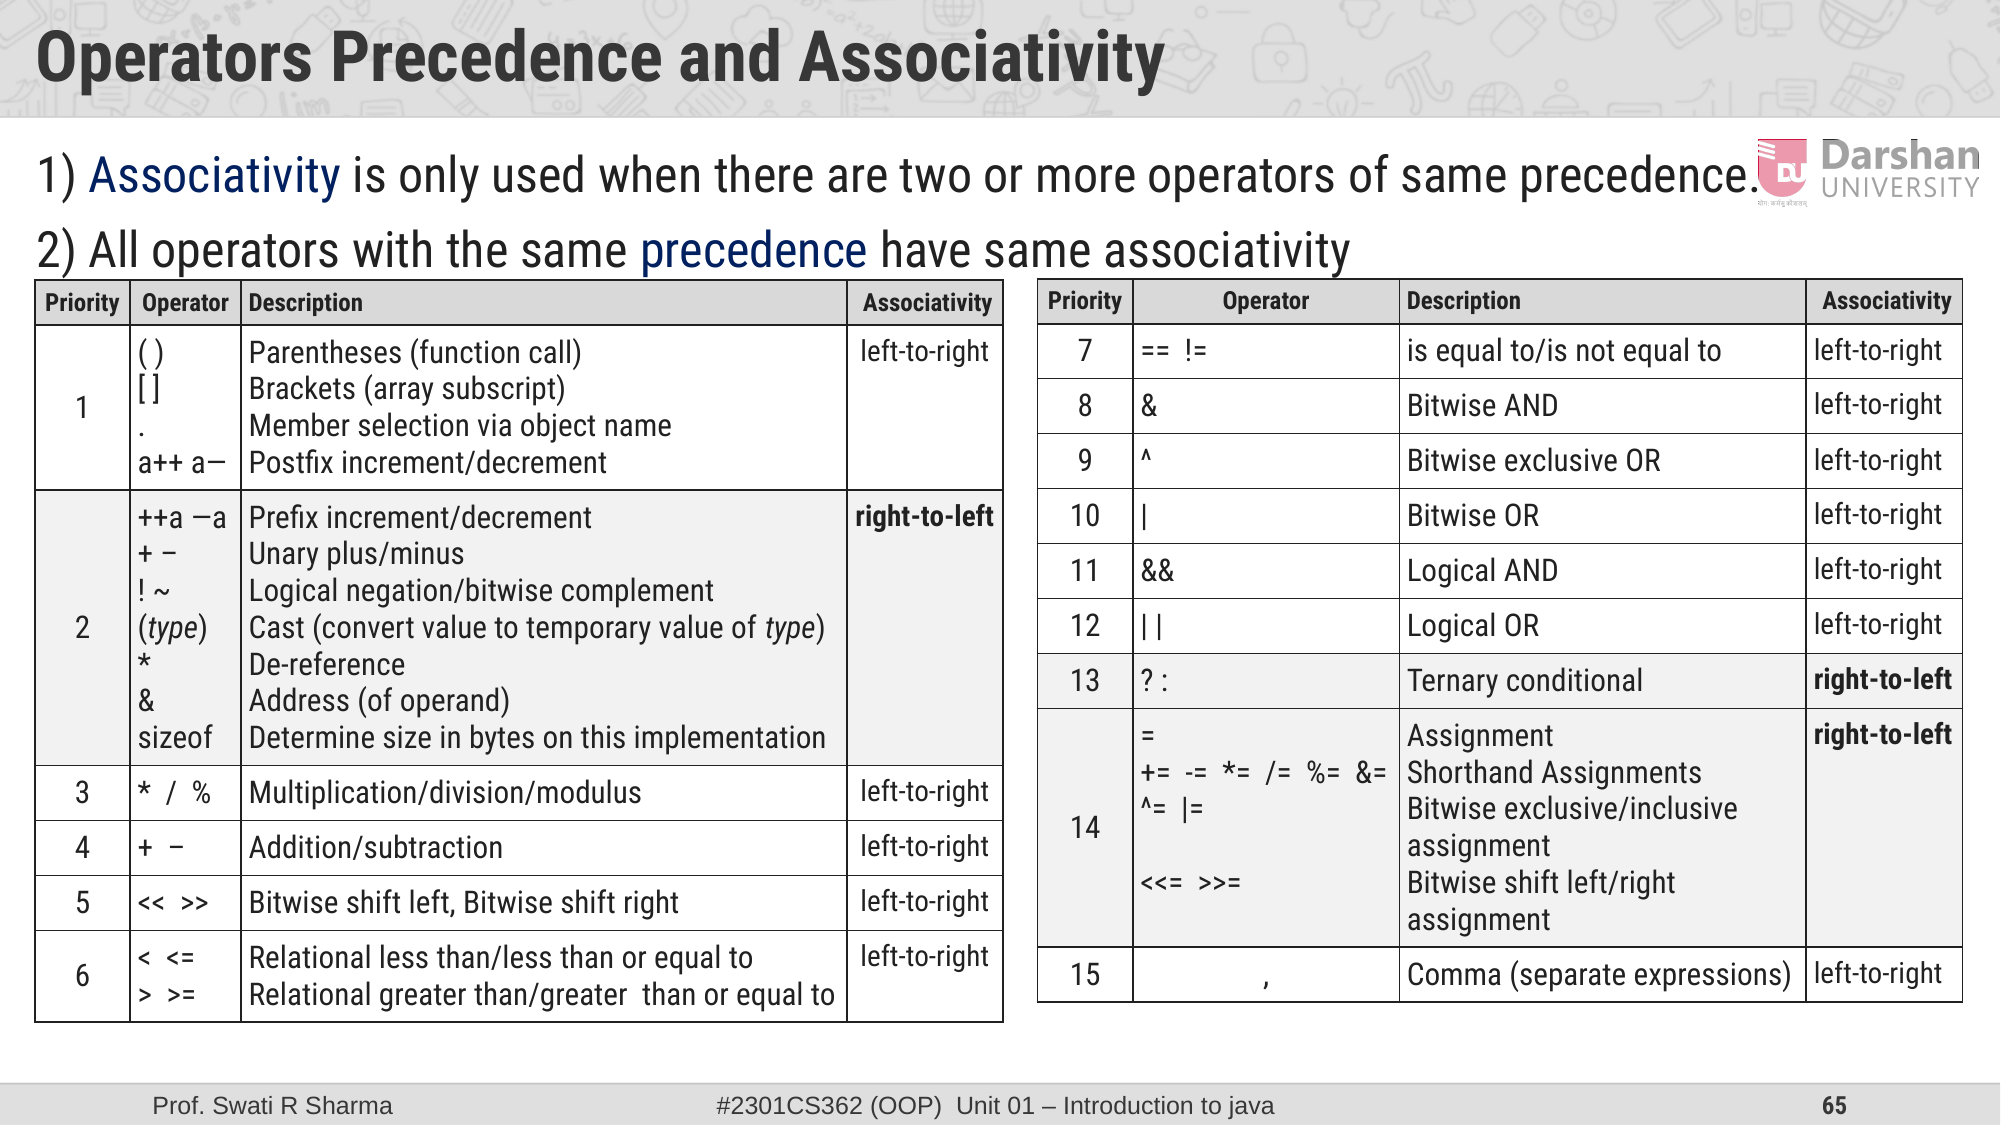

# Operators Precedence and Associativity
1) Associativity is only used when there are two or more operators of same precedence.
2) All operators with the same precedence have same associativity

| Priority | Operator | Description | Associativity |
| --- | --- | --- | --- |
| 7 | ==  != | is equal to/is not equal to | left-to-right |
| 8 | & | Bitwise AND | left-to-right |
| 9 | ^ | Bitwise exclusive OR | left-to-right |
| 10 | | | Bitwise OR | left-to-right |
| 11 | && | Logical AND | left-to-right |
| 12 | | | | Logical OR | left-to-right |
| 13 | ? : | Ternary conditional | right-to-left |
| 14 | = +=  -= \*=  /= %=  &= ^=  |= <<=  >>= | Assignment Shorthand Assignments Bitwise exclusive/inclusive assignment Bitwise shift left/right assignment | right-to-left |
| 15 | , | Comma (separate expressions) | left-to-right |
| Priority | Operator | Description | Associativity |
| --- | --- | --- | --- |
| 1 | ( ) [ ] . a++ a— | Parentheses (function call) Brackets (array subscript) Member selection via object name Postfix increment/decrement | left-to-right |
| 2 | ++a —a + – ! ~ (type) \* & sizeof | Prefix increment/decrement Unary plus/minus Logical negation/bitwise complement Cast (convert value to temporary value of type) De-reference Address (of operand) Determine size in bytes on this implementation | right-to-left |
| 3 | \*  /  % | Multiplication/division/modulus | left-to-right |
| 4 | +  – | Addition/subtraction | left-to-right |
| 5 | <<  >> | Bitwise shift left, Bitwise shift right | left-to-right |
| 6 | <  <= >  >= | Relational less than/less than or equal to Relational greater than/greater  than or equal to | left-to-right |